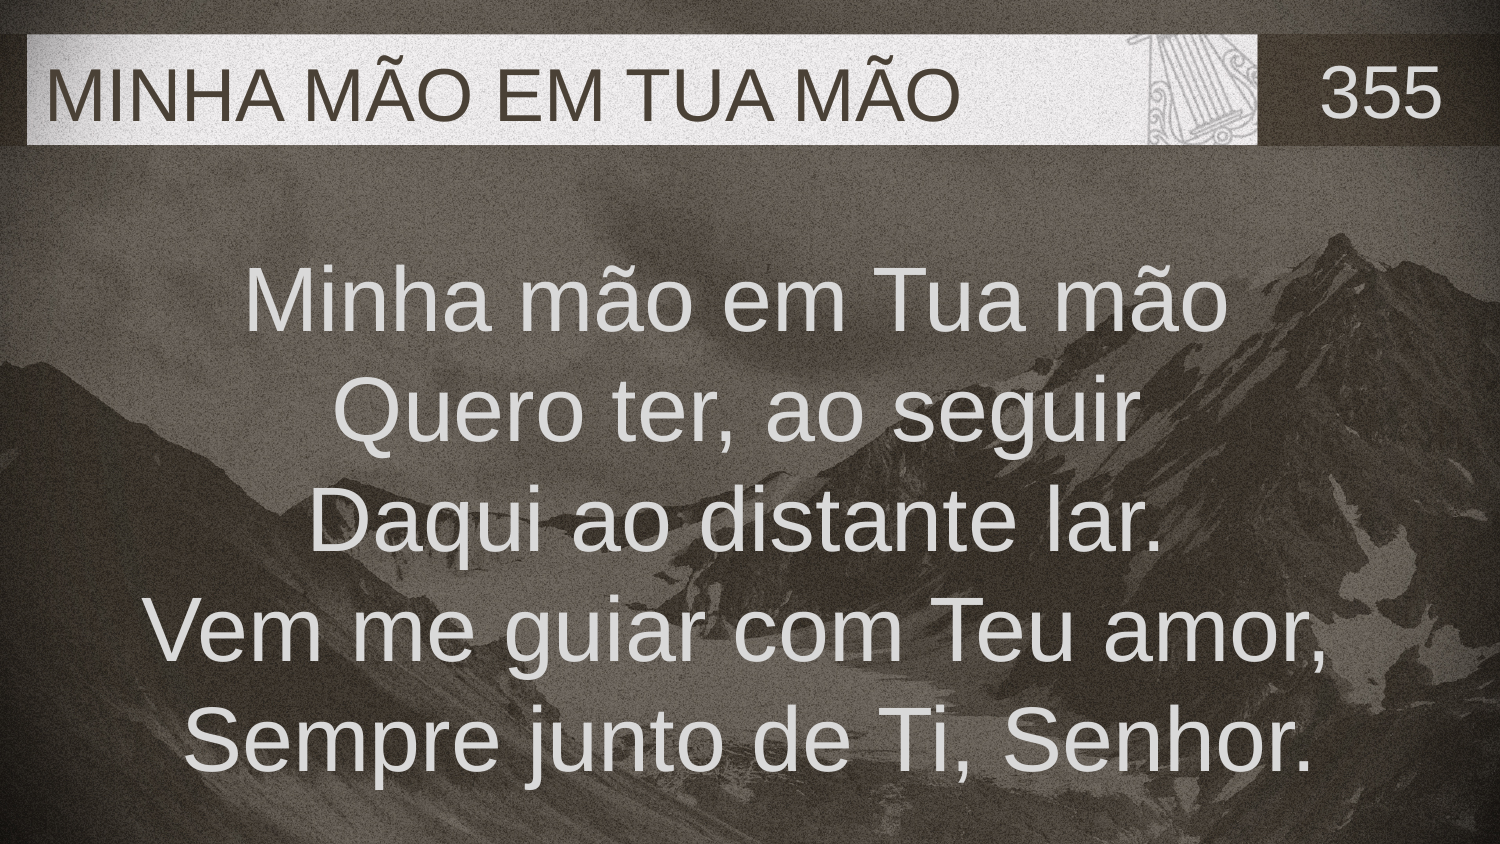

# MINHA MÃO EM TUA MÃO
355
Minha mão em Tua mão
Quero ter, ao seguir
Daqui ao distante lar.
Vem me guiar com Teu amor,
Sempre junto de Ti, Senhor.